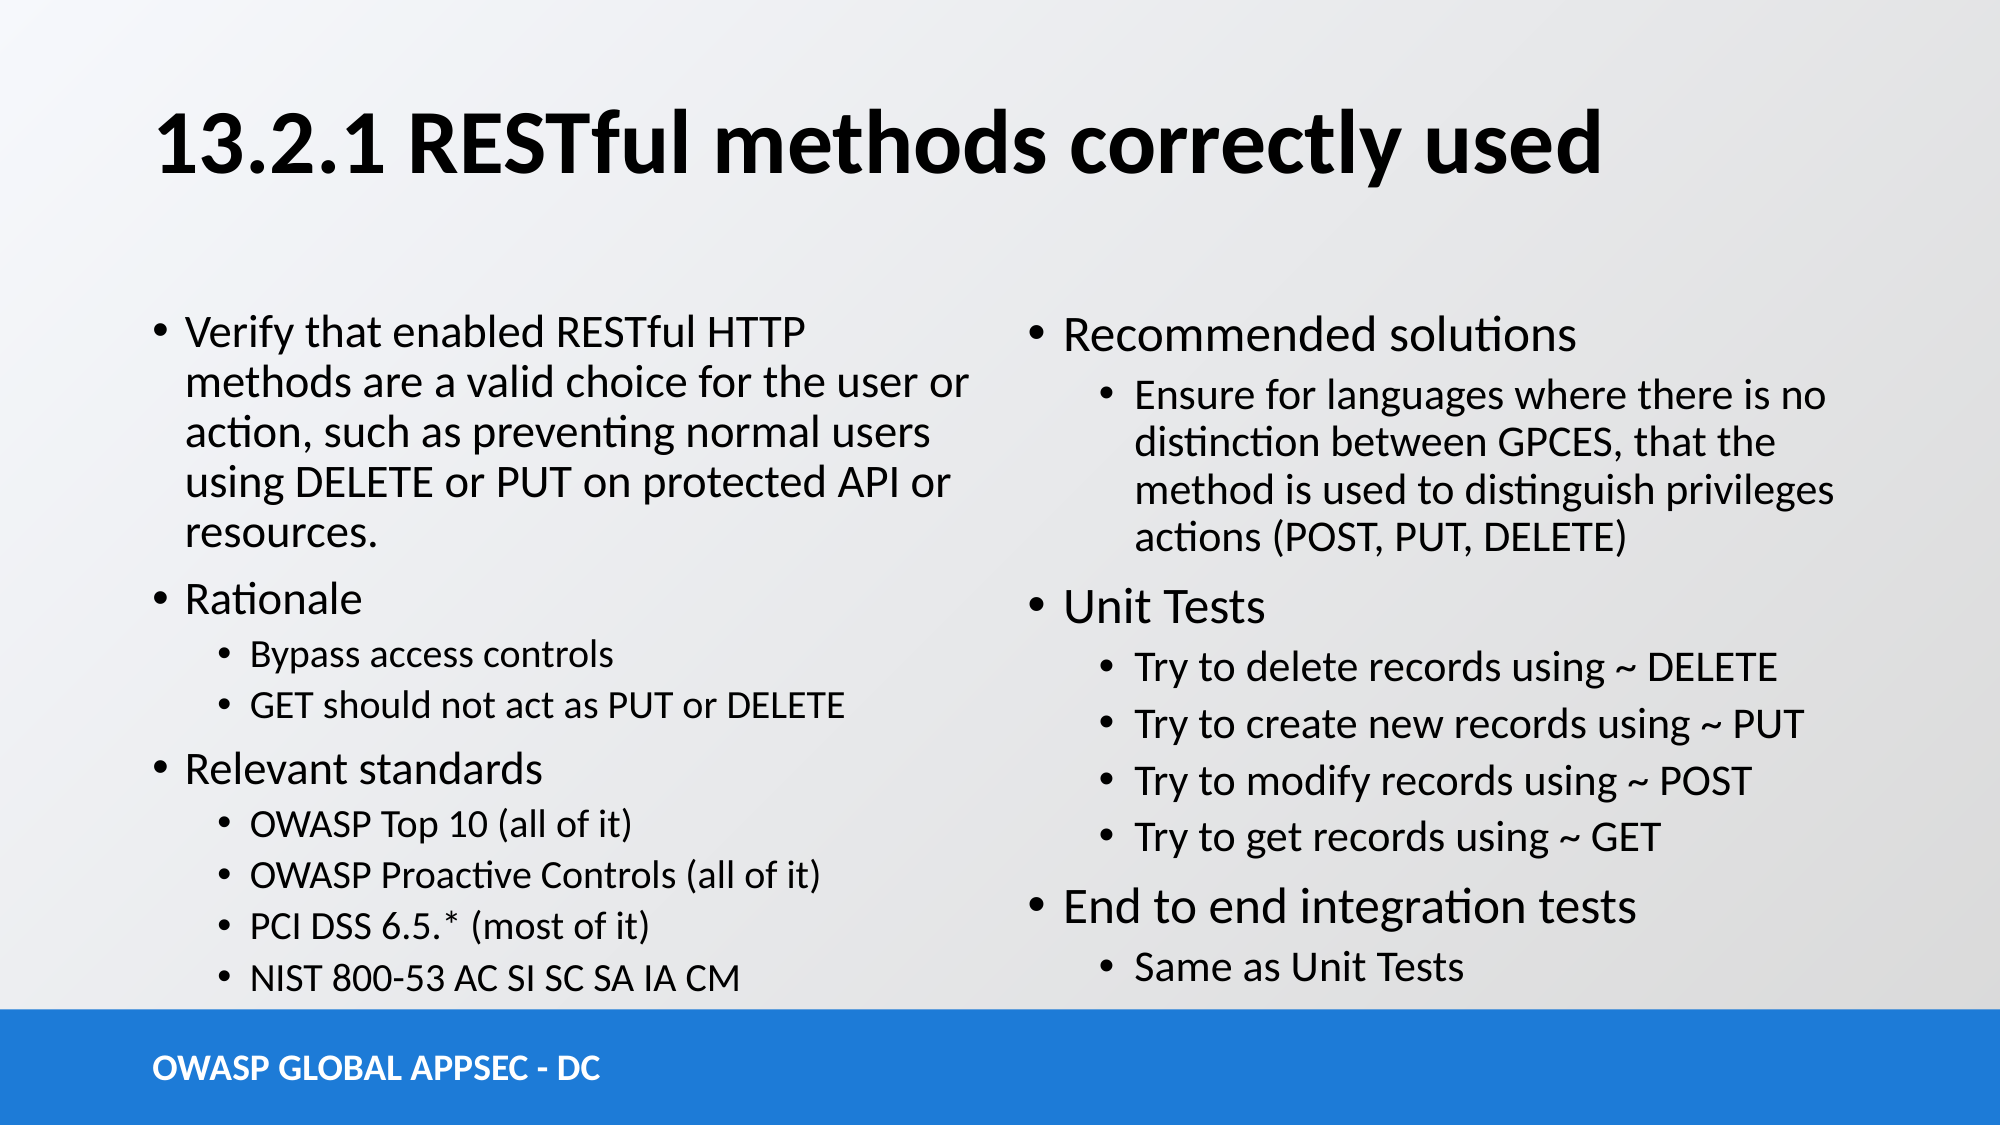

# 13.2.1 RESTful methods correctly used
Verify that enabled RESTful HTTP methods are a valid choice for the user or action, such as preventing normal users using DELETE or PUT on protected API or resources.
Rationale
Bypass access controls
GET should not act as PUT or DELETE
Relevant standards
OWASP Top 10 (all of it)
OWASP Proactive Controls (all of it)
PCI DSS 6.5.* (most of it)
NIST 800-53 AC SI SC SA IA CM

Recommended solutions
Ensure for languages where there is no distinction between GPCES, that the method is used to distinguish privileges actions (POST, PUT, DELETE)
Unit Tests
Try to delete records using ~ DELETE
Try to create new records using ~ PUT
Try to modify records using ~ POST
Try to get records using ~ GET
End to end integration tests
Same as Unit Tests